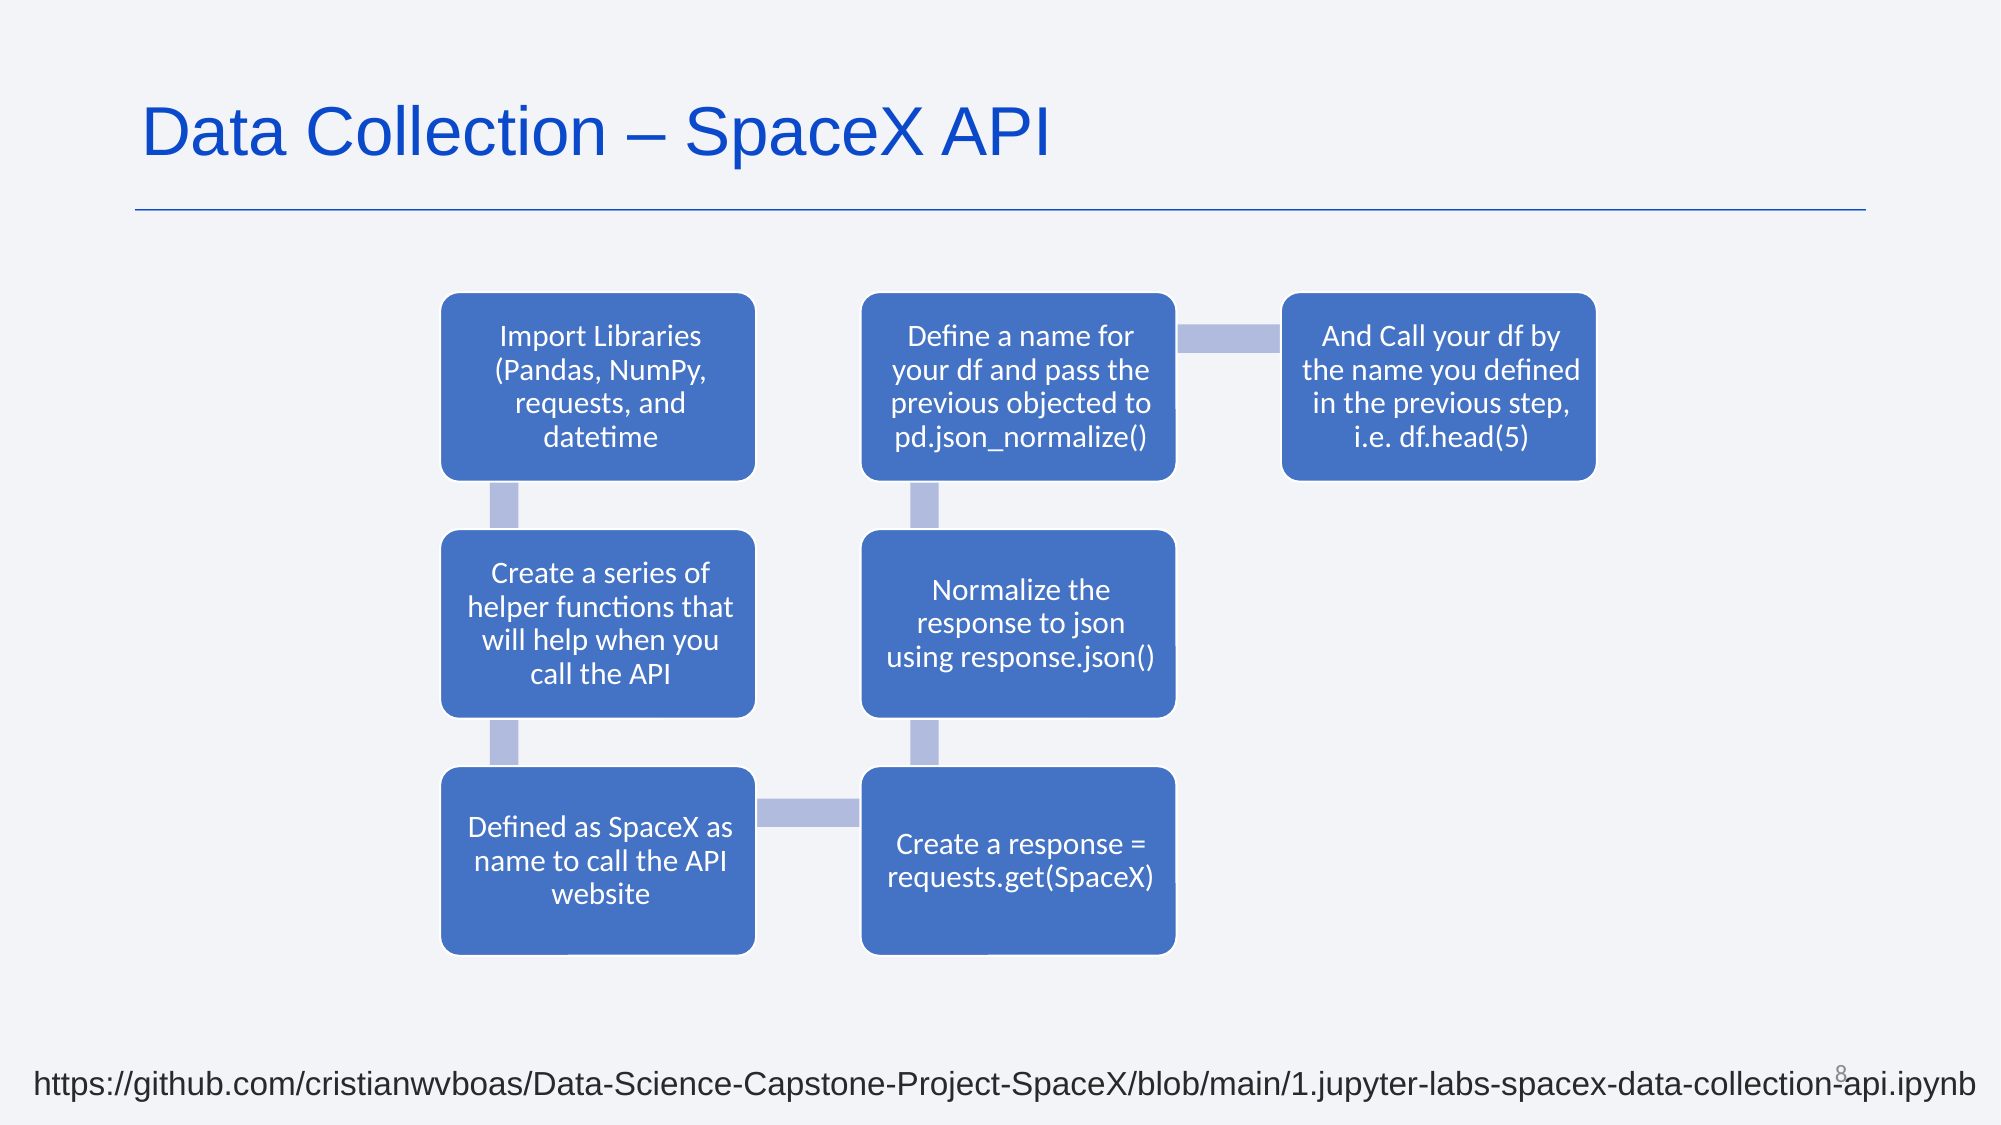

Data Collection – SpaceX API
Import Libraries (Pandas, NumPy, requests, and datetime
Create a series of helper functions that will help when you call the API
Defined as SpaceX as name to call the API website
Create a response = requests.get(SpaceX)
Normalize the response to json using response.json()
Define a name for your df and pass the previous objected to pd.json_normalize()
And Call your df by the name you defined in the previous step, i.e. df.head(5)
8
https://github.com/cristianwvboas/Data-Science-Capstone-Project-SpaceX/blob/main/1.jupyter-labs-spacex-data-collection-api.ipynb